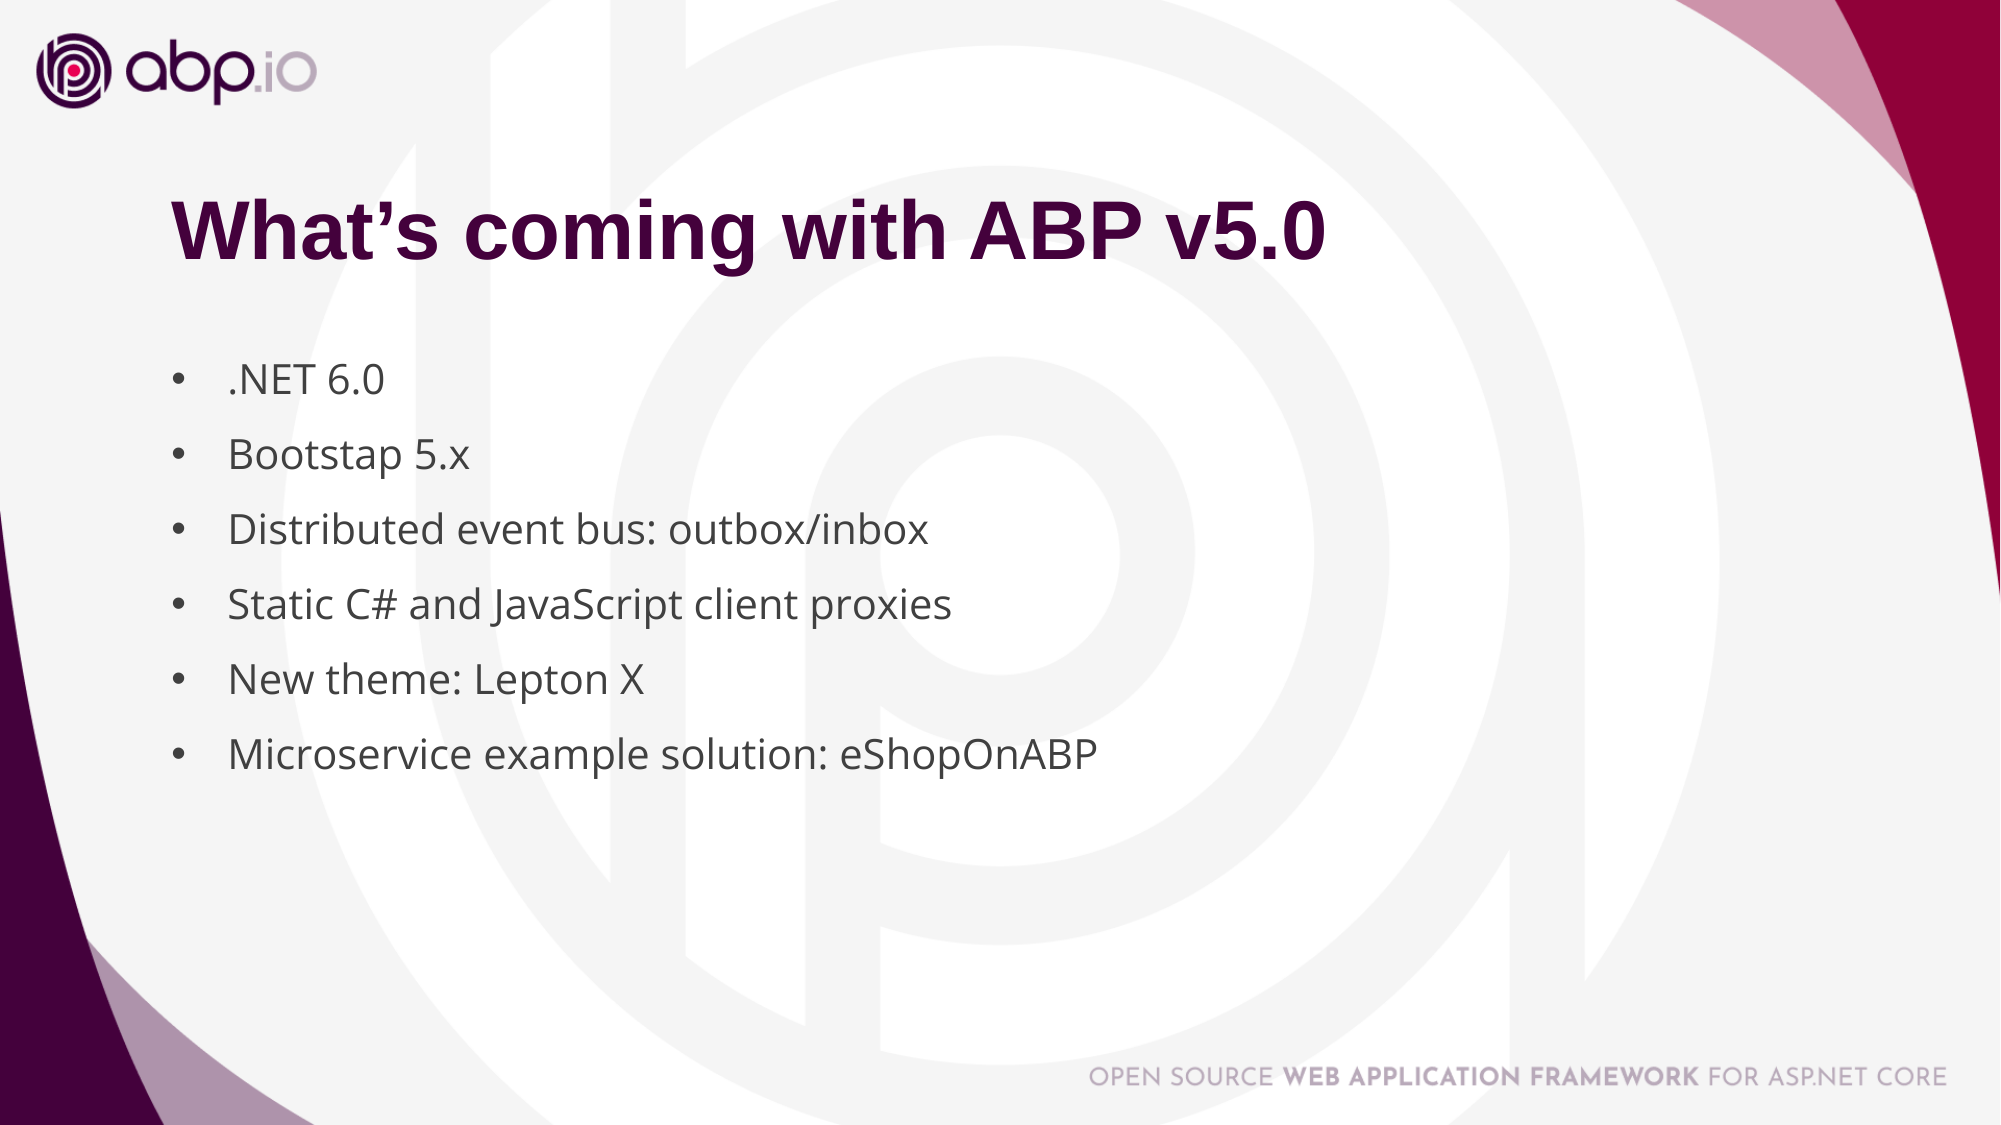

# What’s coming with ABP v5.0
.NET 6.0
Bootstap 5.x
Distributed event bus: outbox/inbox
Static C# and JavaScript client proxies
New theme: Lepton X
Microservice example solution: eShopOnABP